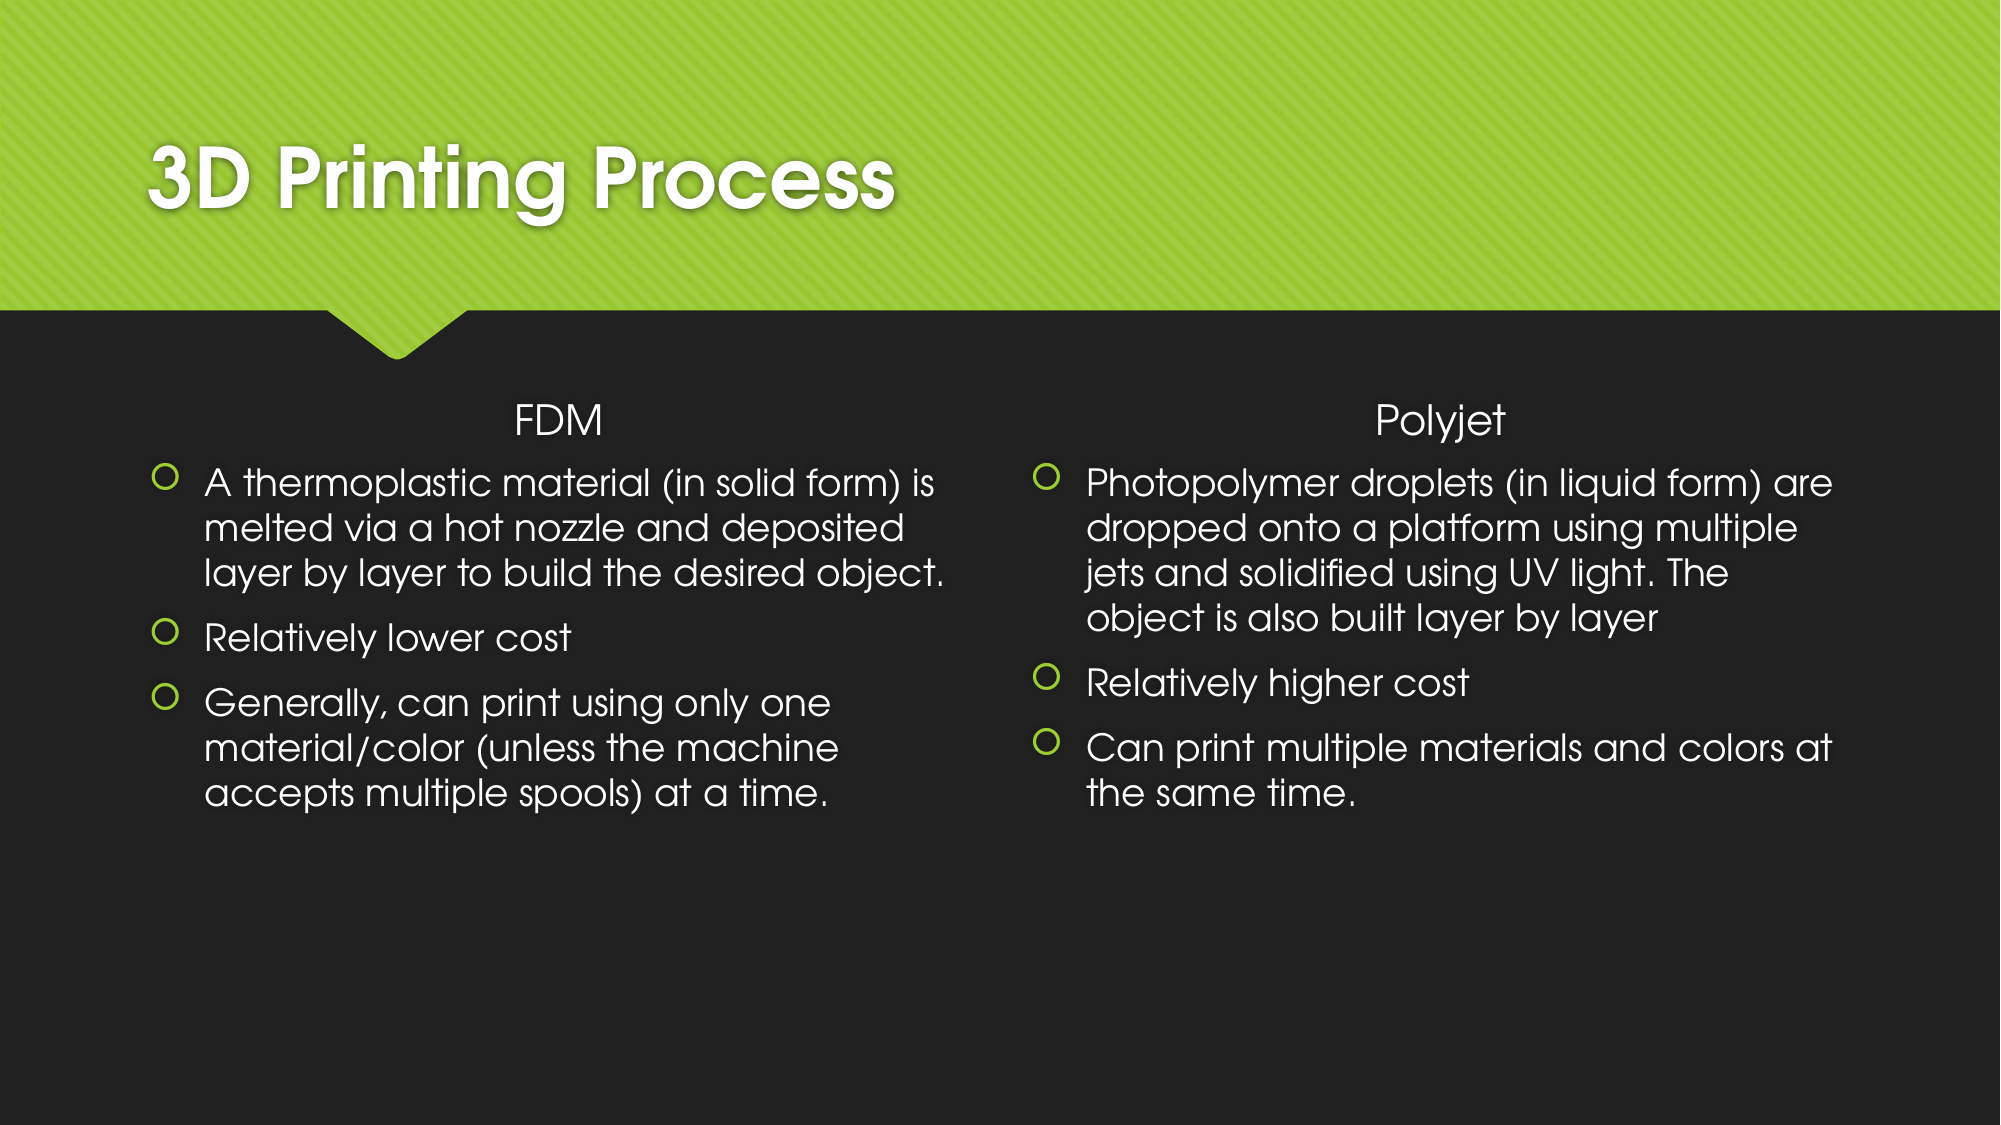

# 3D Printing Process
FDM
Polyjet
A thermoplastic material (in solid form) is melted via a hot nozzle and deposited layer by layer to build the desired object.
Relatively lower cost
Generally, can print using only one material/color (unless the machine accepts multiple spools) at a time.

Photopolymer droplets (in liquid form) are dropped onto a platform using multiple jets and solidified using UV light. The object is also built layer by layer
Relatively higher cost
Can print multiple materials and colors at the same time.